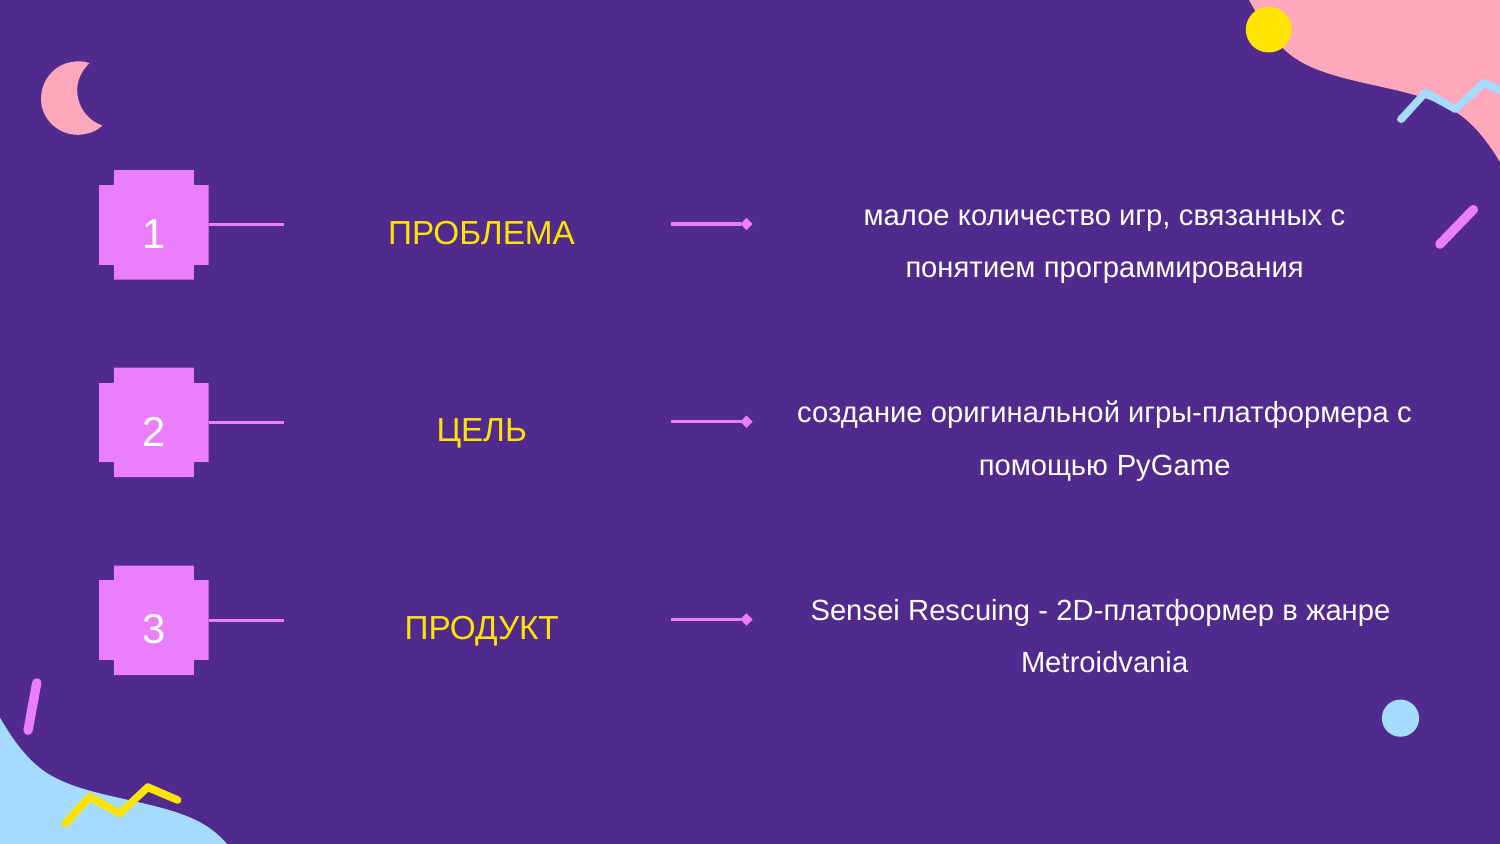

малое количество игр, связанных с понятием программирования

ПРОБЛЕМА
1
создание оригинальной игры-платформера с помощью PyGame

ЦЕЛЬ
2
Sensei Rescuing - 2D-платформер в жанре  Metroidvania

ПРОДУКТ
3